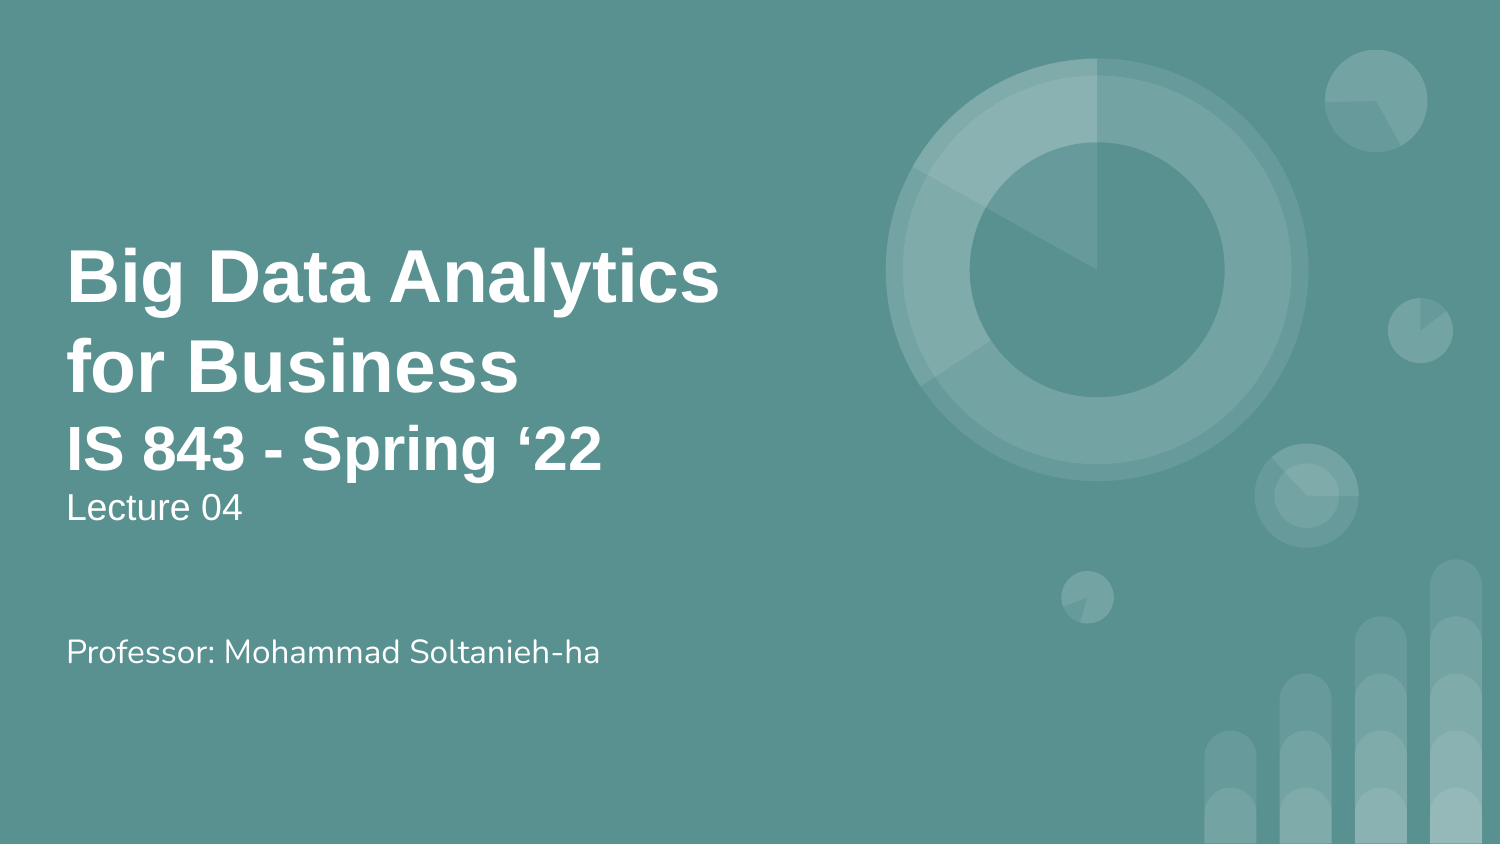

# Big Data Analytics
for Business
IS 843 - Spring ‘22
Lecture 04
Professor: Mohammad Soltanieh-ha